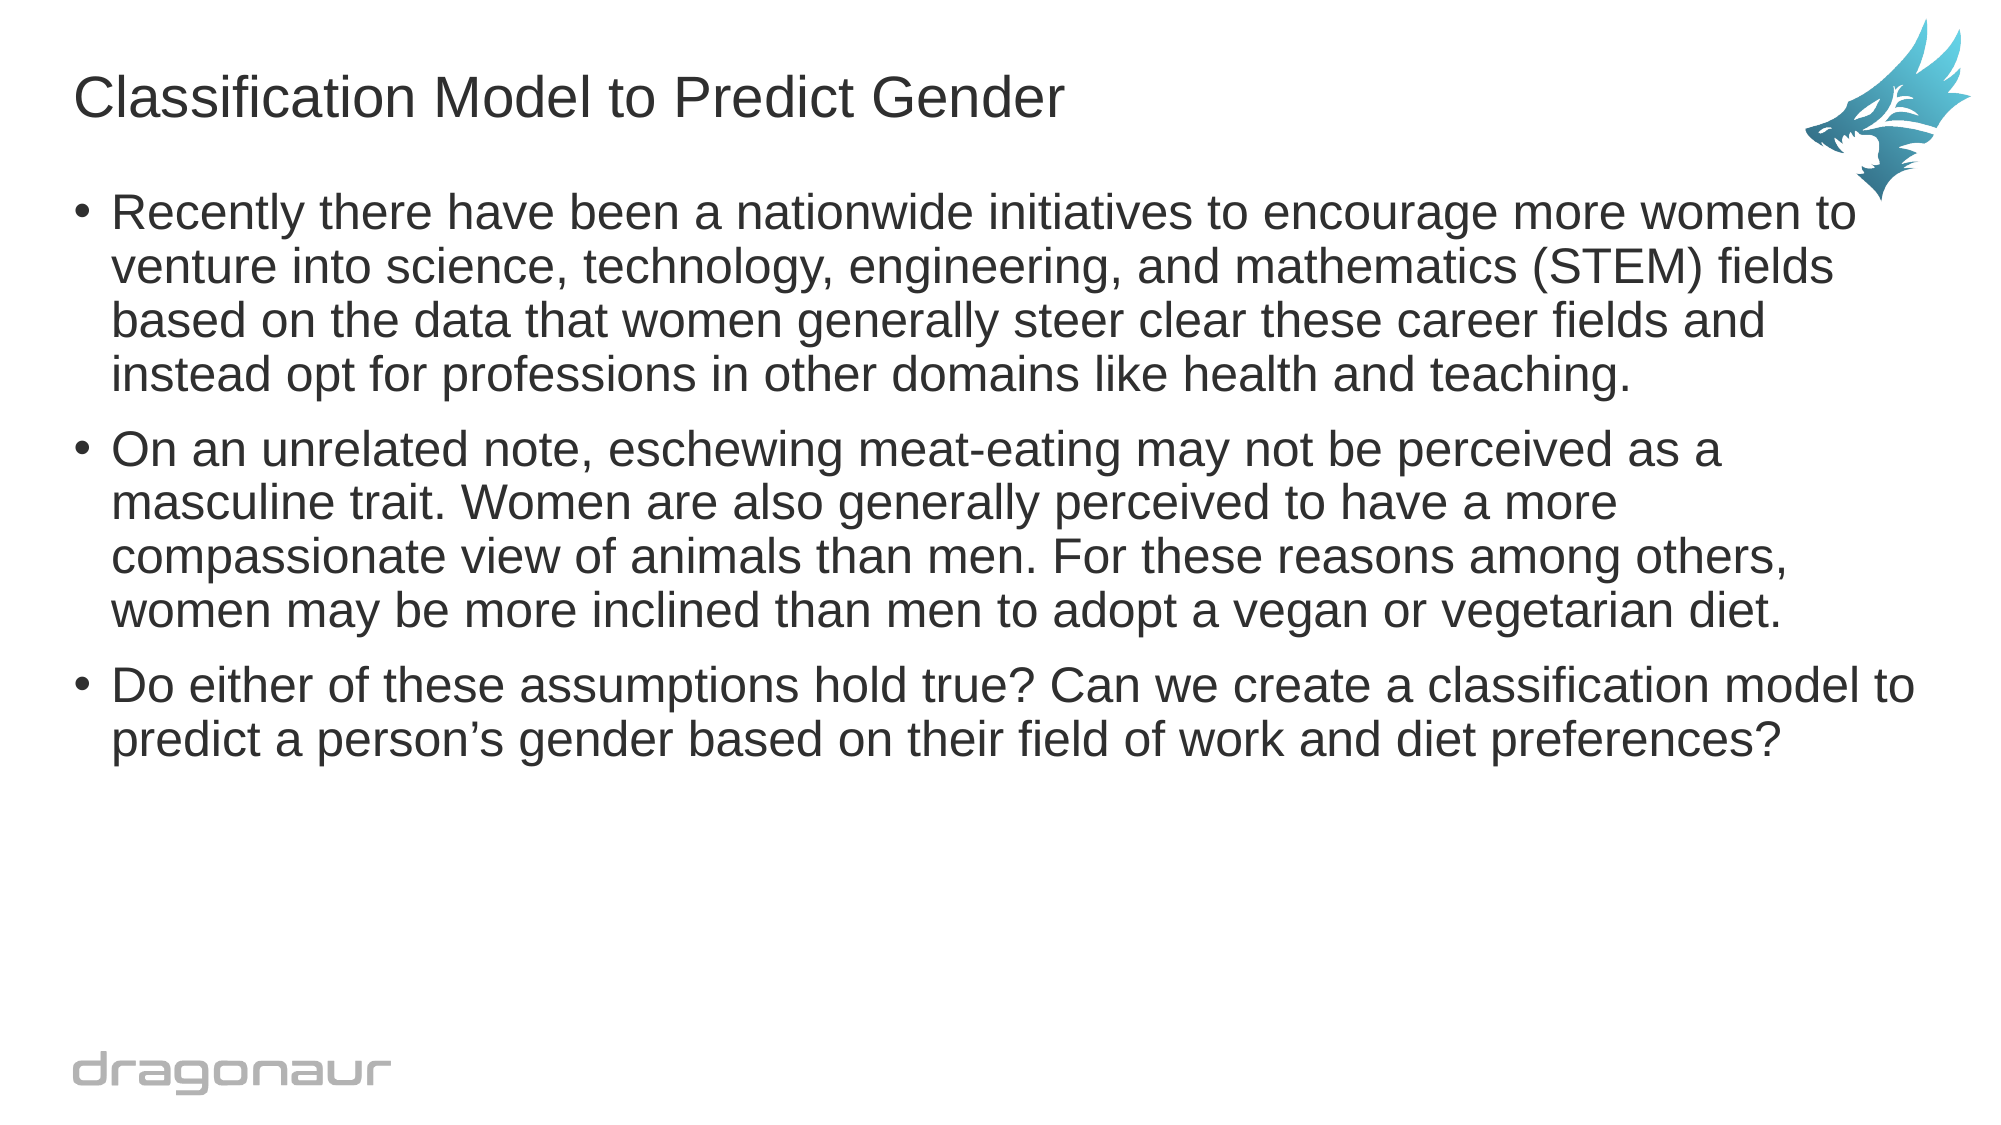

# Classification Model to Predict Gender
Recently there have been a nationwide initiatives to encourage more women to venture into science, technology, engineering, and mathematics (STEM) fields based on the data that women generally steer clear these career fields and instead opt for professions in other domains like health and teaching.
On an unrelated note, eschewing meat-eating may not be perceived as a masculine trait. Women are also generally perceived to have a more compassionate view of animals than men. For these reasons among others, women may be more inclined than men to adopt a vegan or vegetarian diet.
Do either of these assumptions hold true? Can we create a classification model to predict a person’s gender based on their field of work and diet preferences?